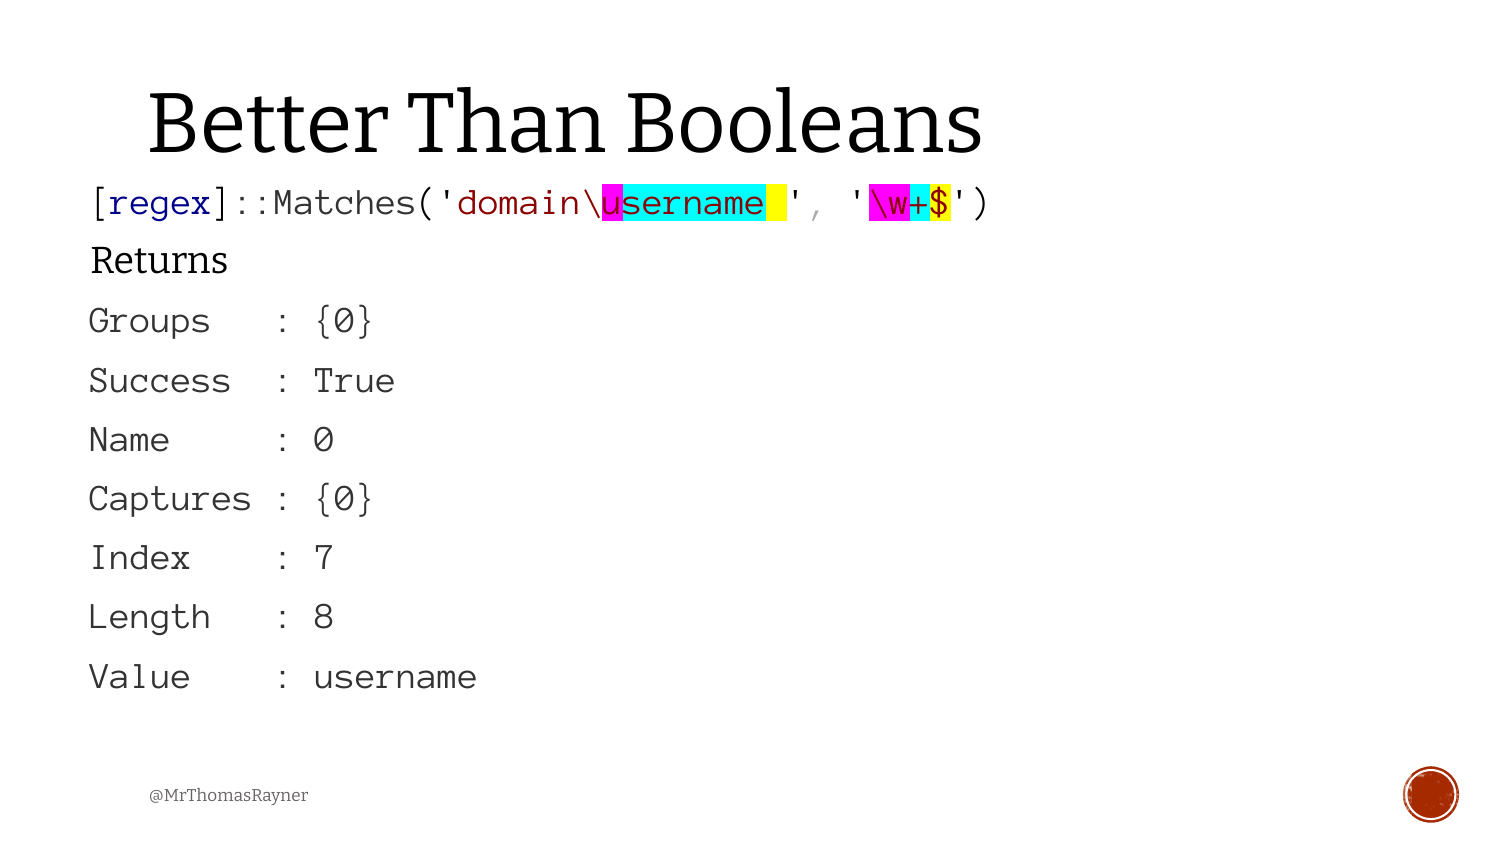

# Better Than Booleans
[regex]::Matches('domain\username_', '\w+$')
Returns
Groups   : {0}
Success  : True
Name     : 0
Captures : {0}
Index    : 7
Length   : 8
Value    : username

@MrThomasRayner